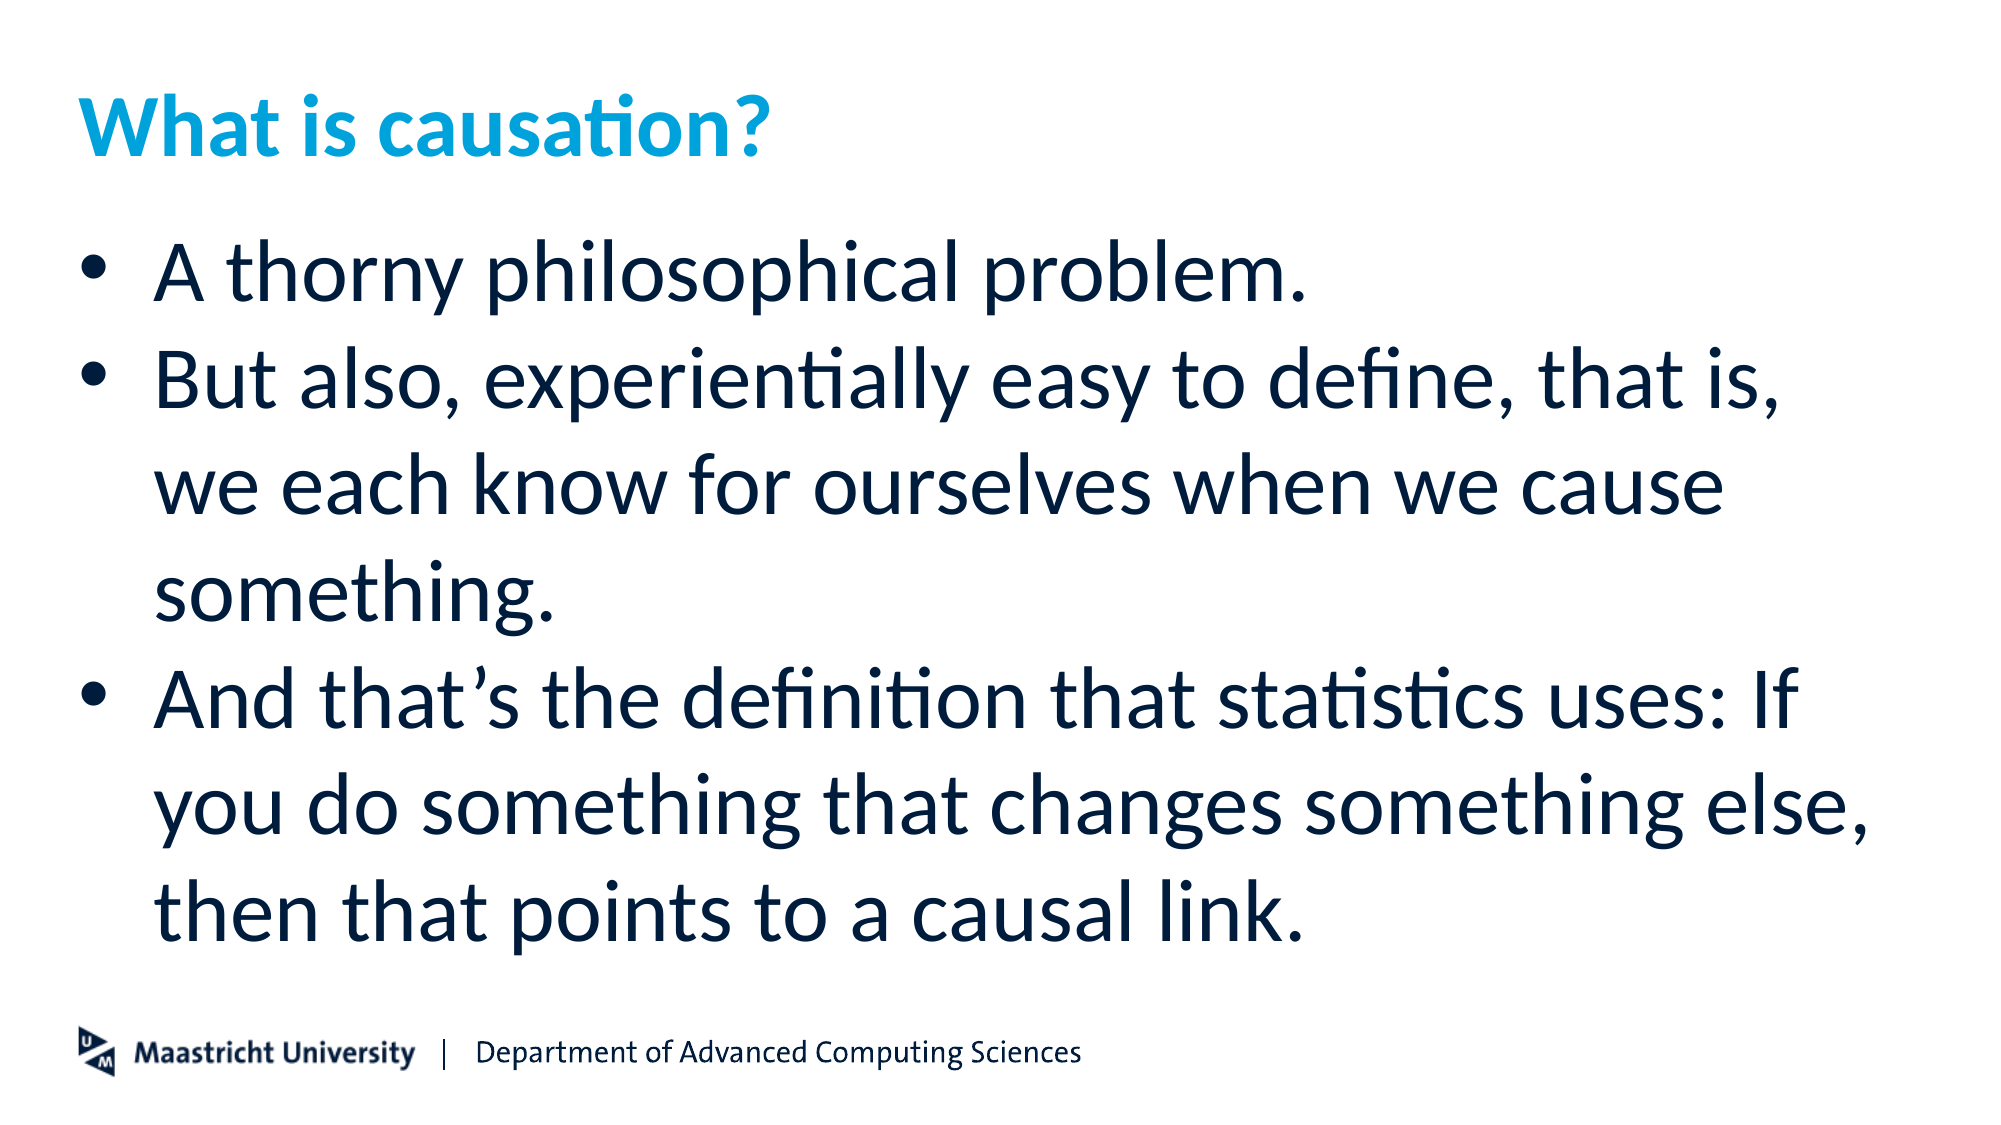

# What is causation?
A thorny philosophical problem.
But also, experientially easy to define, that is, we each know for ourselves when we cause something.
And that’s the definition that statistics uses: If you do something that changes something else, then that points to a causal link.